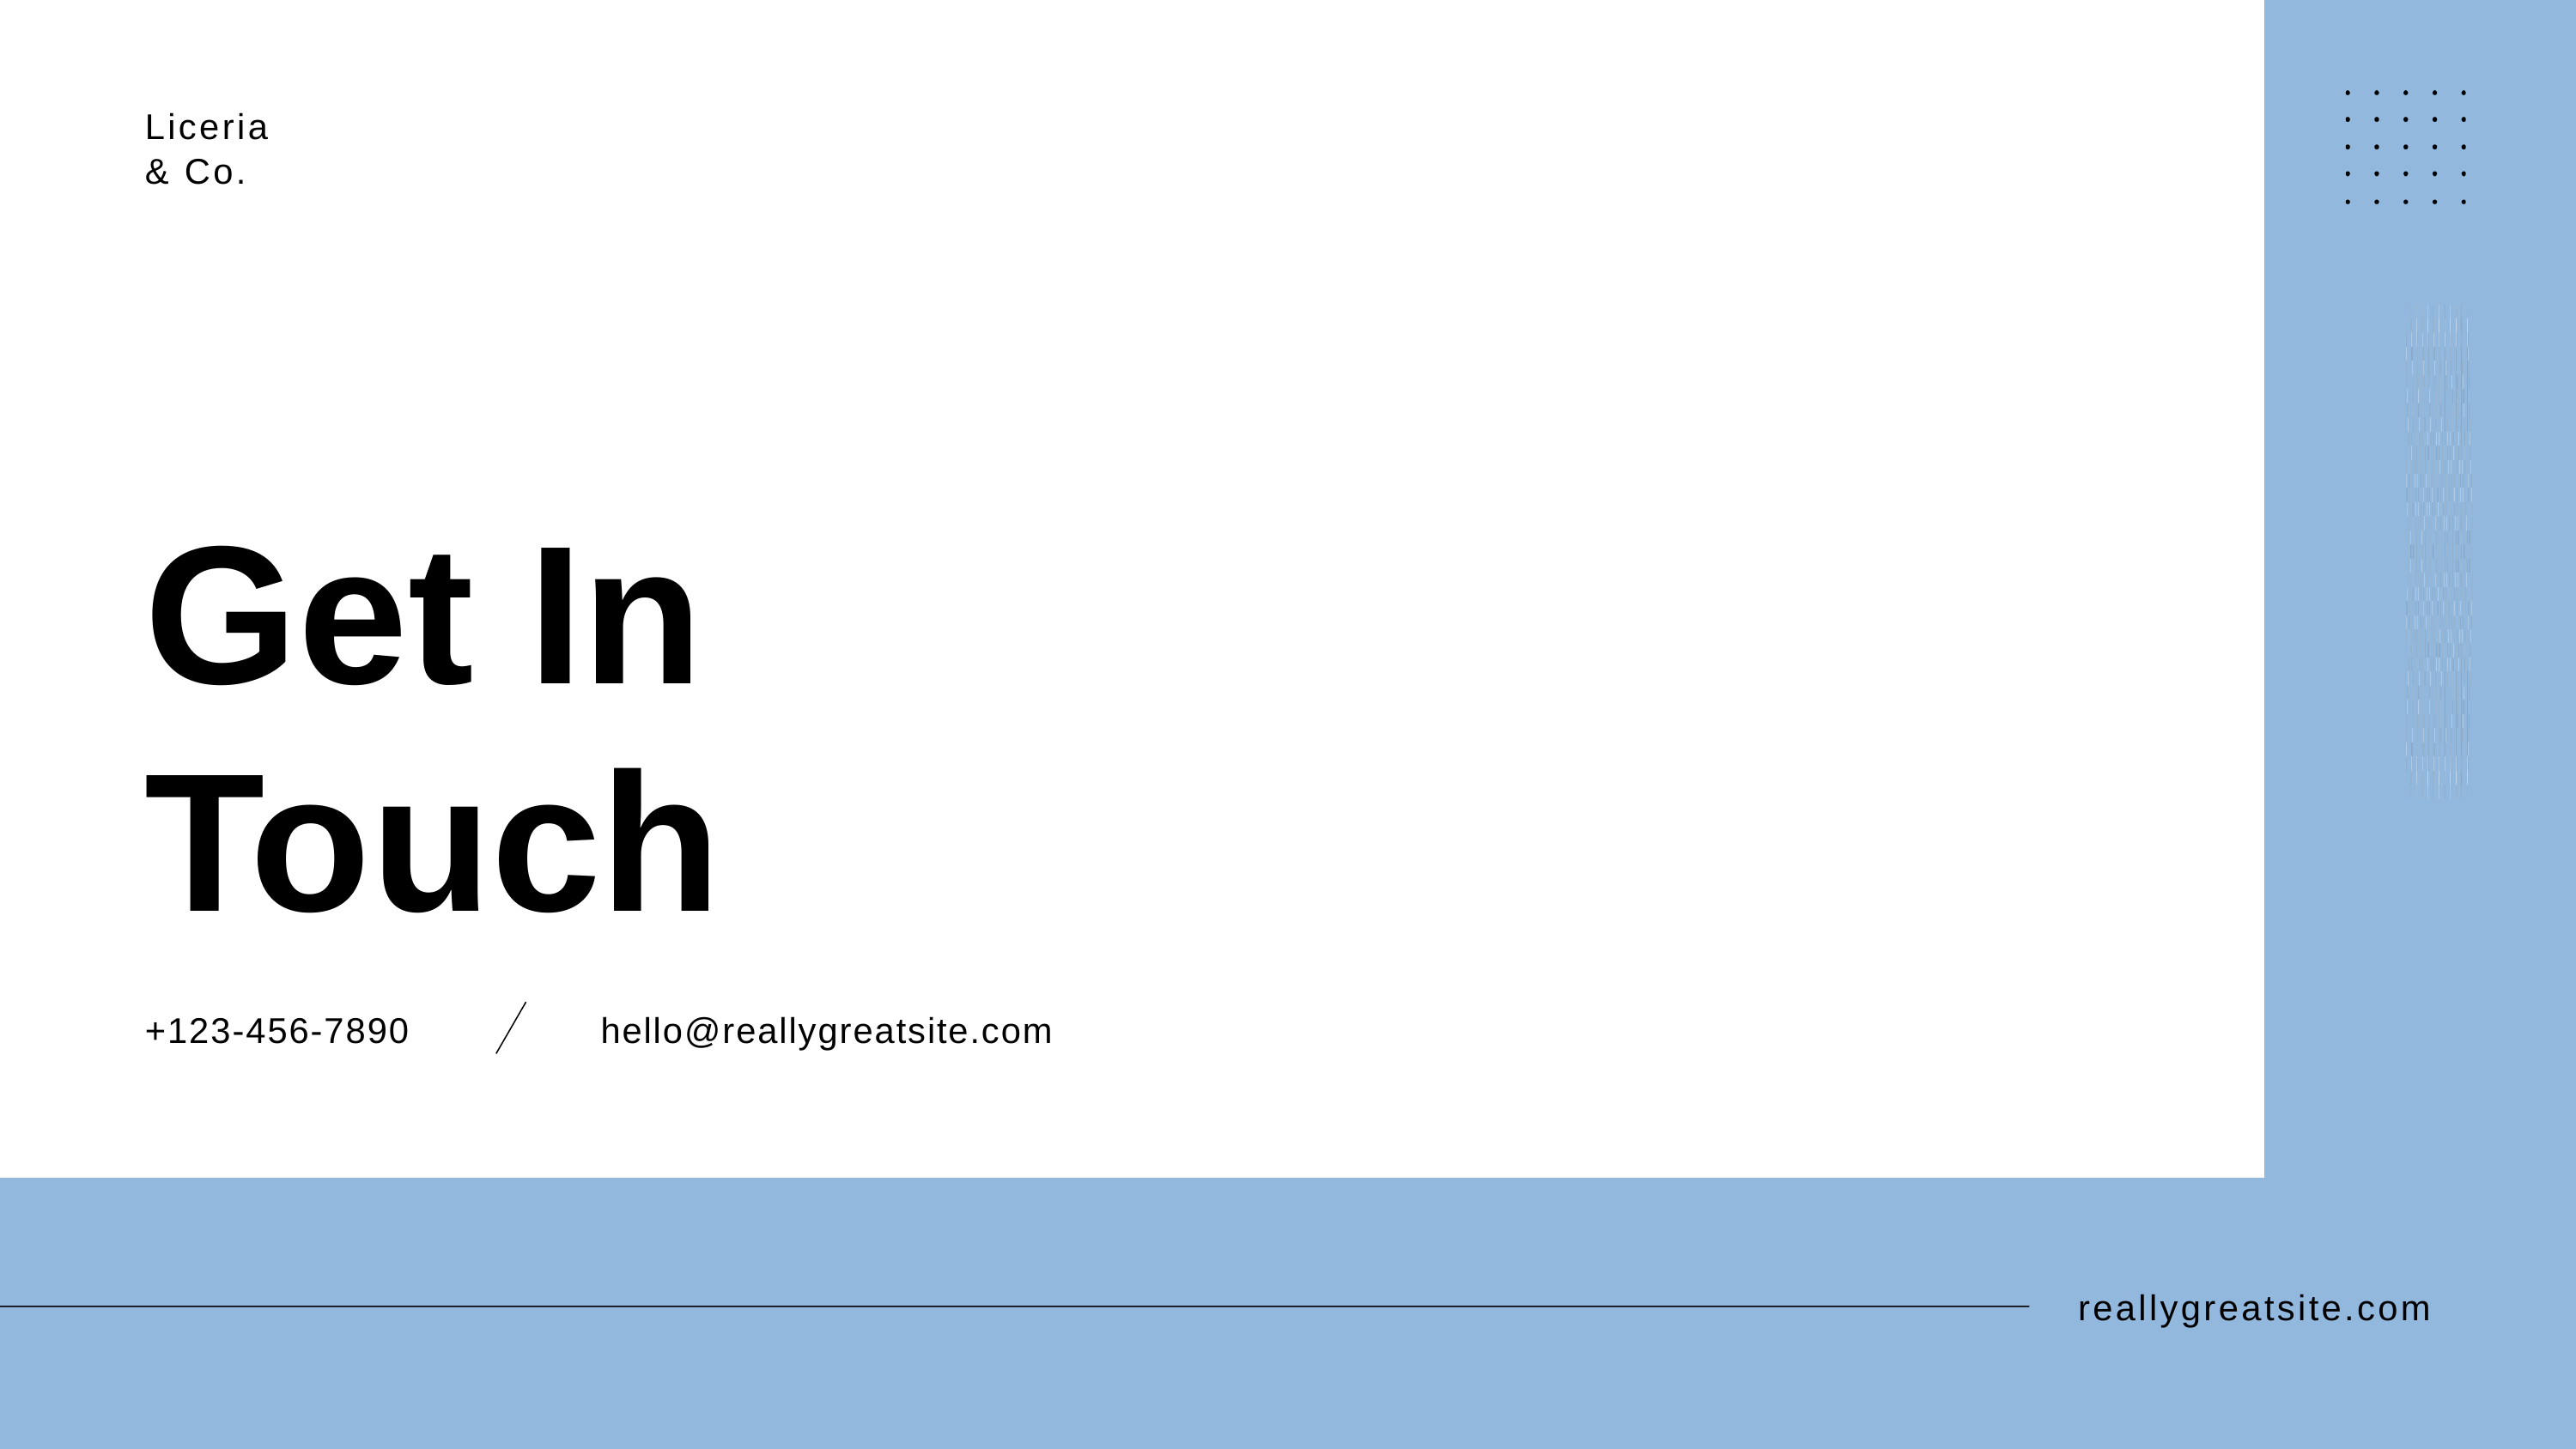

Liceria
& Co.
Get In Touch

+123-456-7890
hello@reallygreatsite.com

reallygreatsite.com